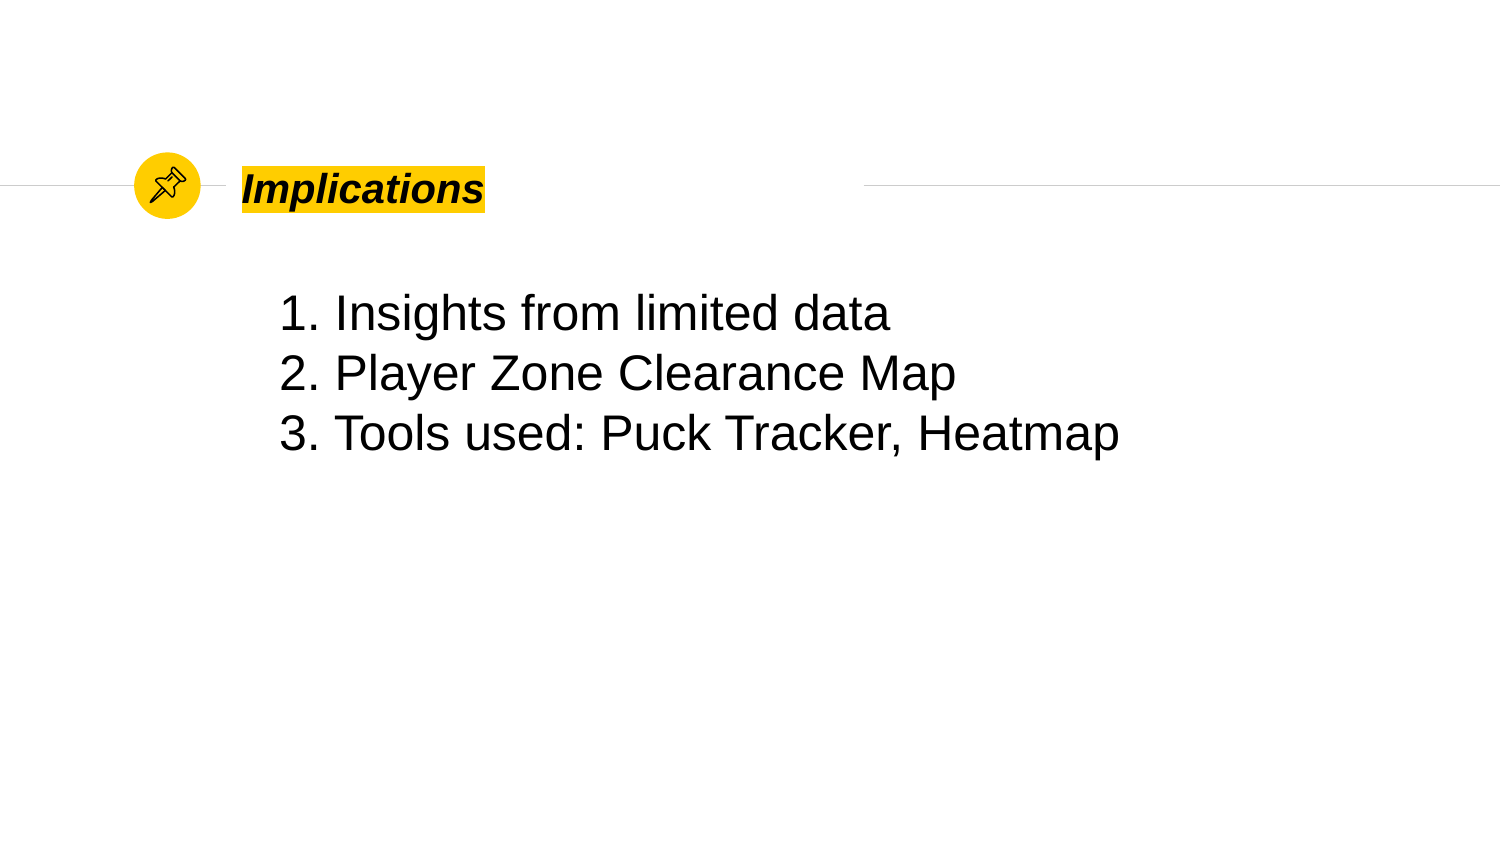

# Implications

1. Insights from limited data
2. Player Zone Clearance Map
3. Tools used: Puck Tracker, Heatmap